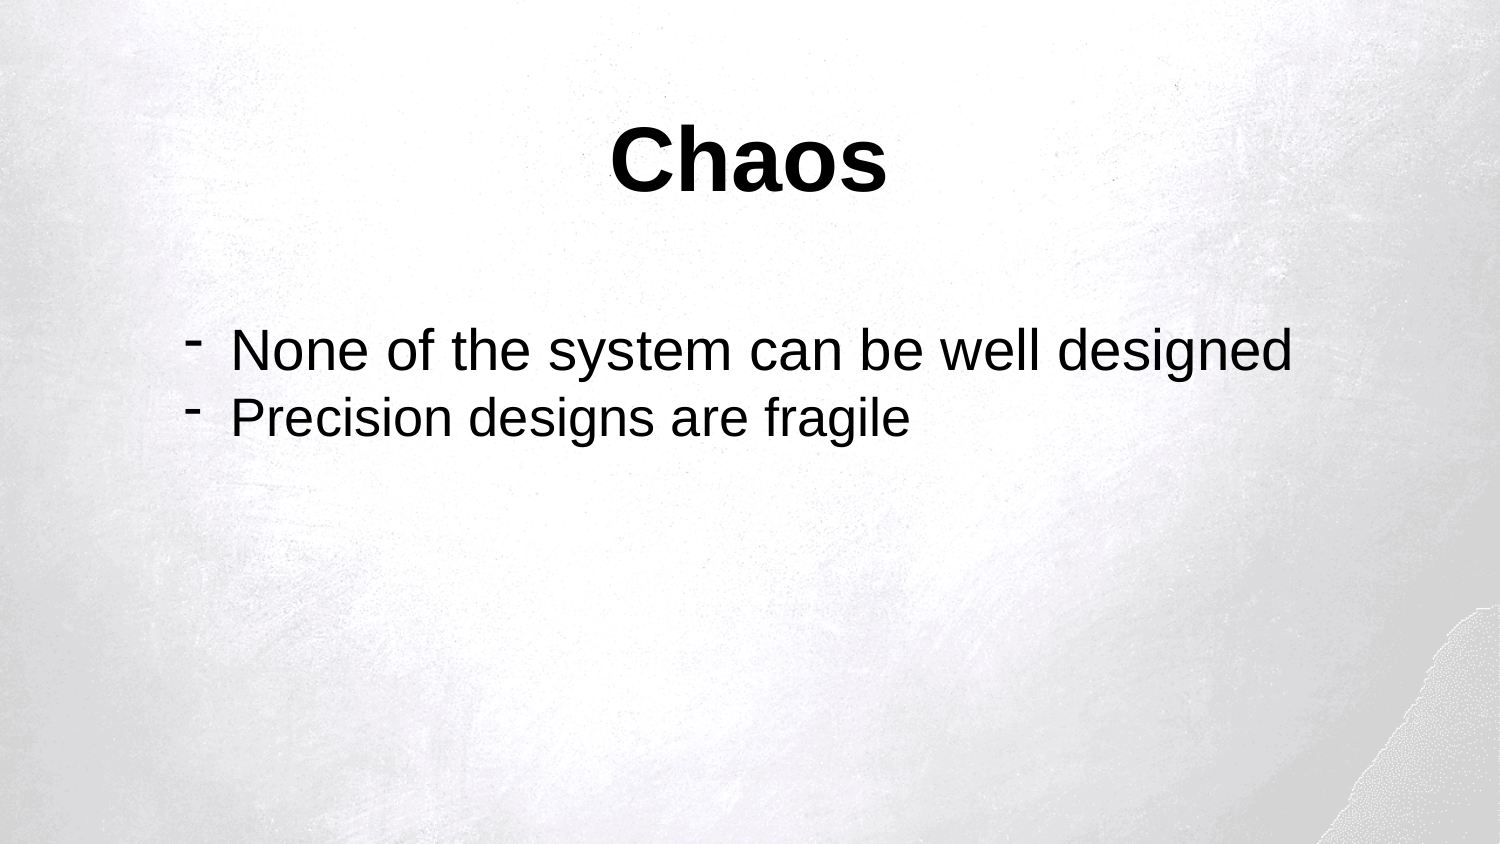

Chaos
None of the system can be well designed
Precision designs are fragile